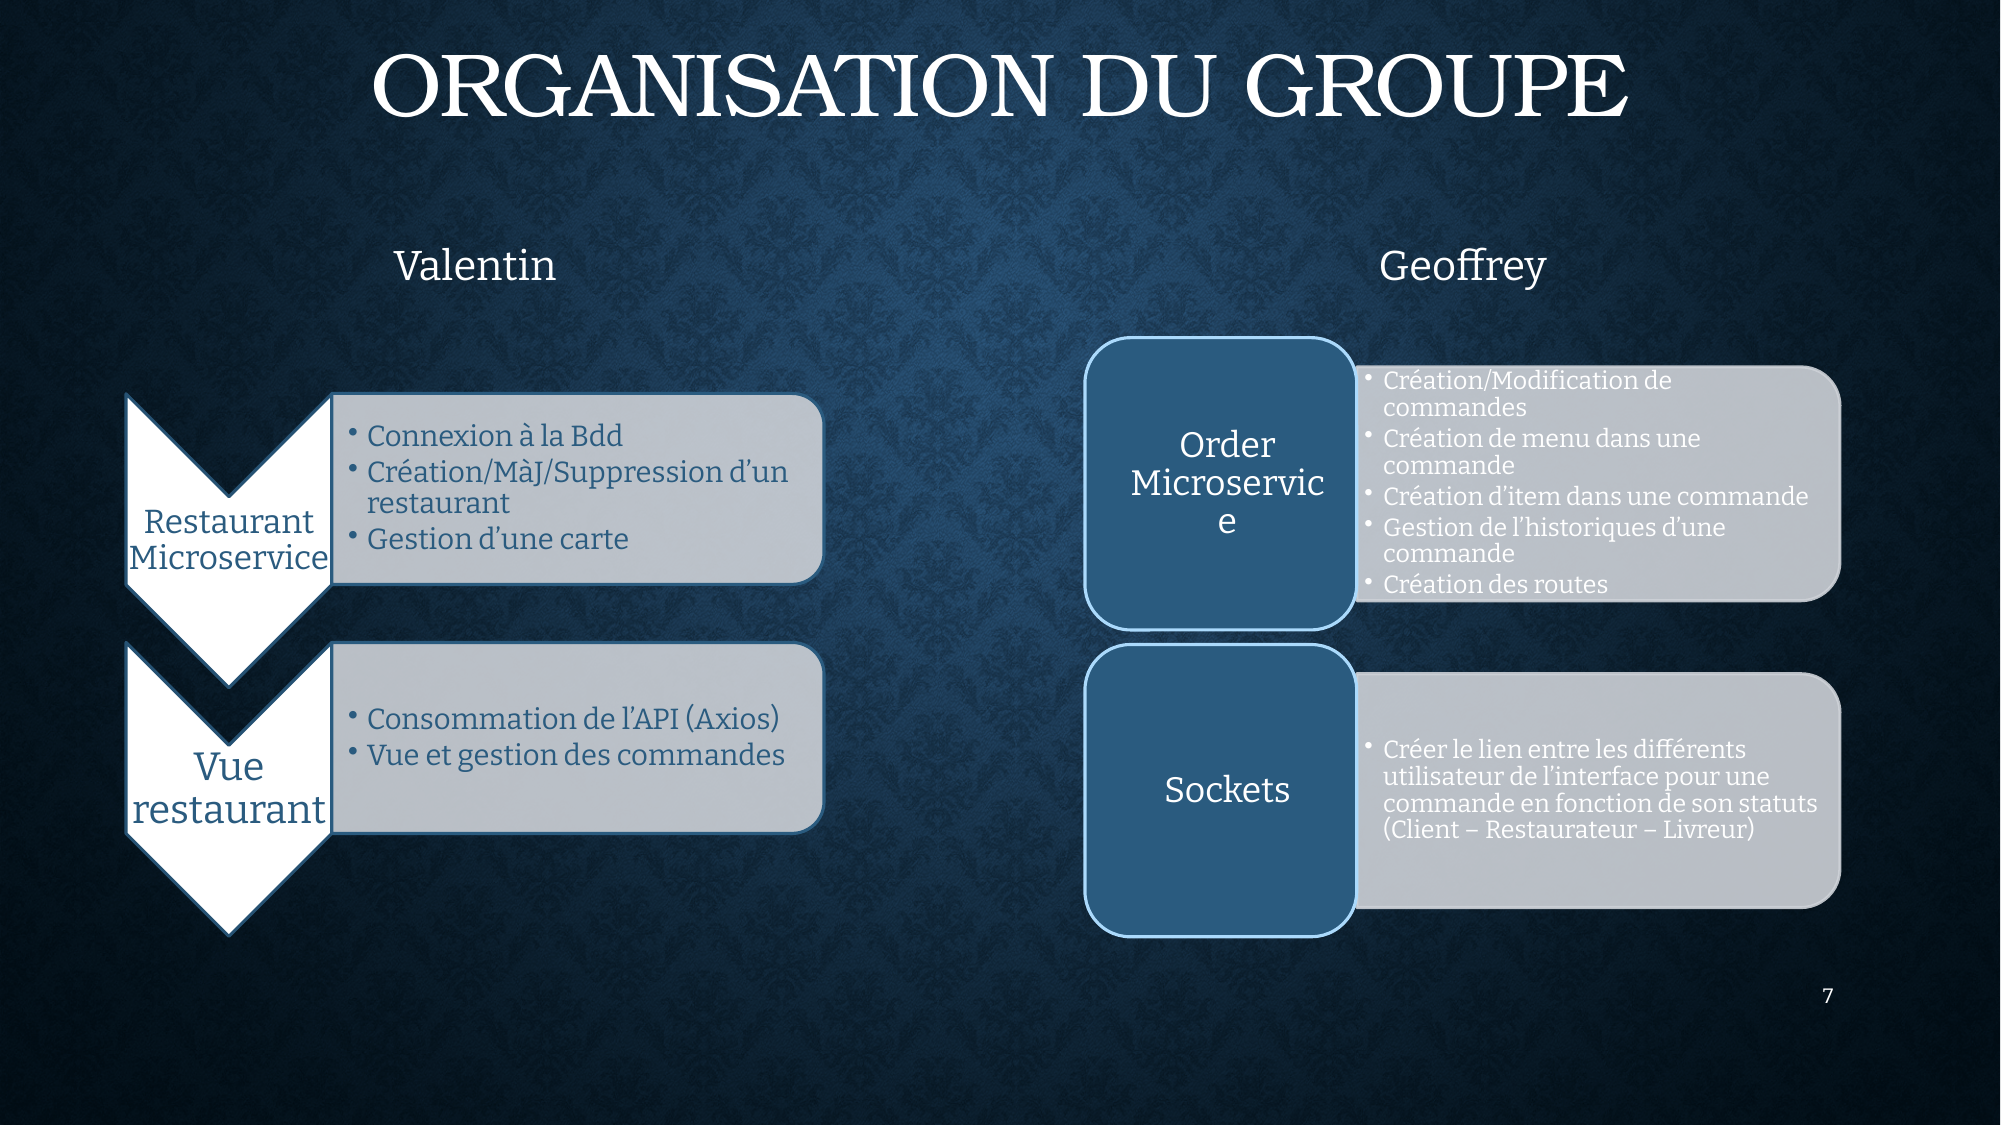

ORGANISATION DU GROUPE
Valentin
Geoffrey
Création/Modification de commandes
Création de menu dans une commande
Création d’item dans une commande
Gestion de l’historiques d’une commande
Création des routes
Order Microservice
Créer le lien entre les différents utilisateur de l’interface pour une commande en fonction de son statuts (Client – Restaurateur – Livreur)
Sockets
Restaurant Microservice
Connexion à la Bdd
Création/MàJ/Suppression d’un restaurant
Gestion d’une carte
Vue restaurant
Consommation de l’API (Axios)
Vue et gestion des commandes
7